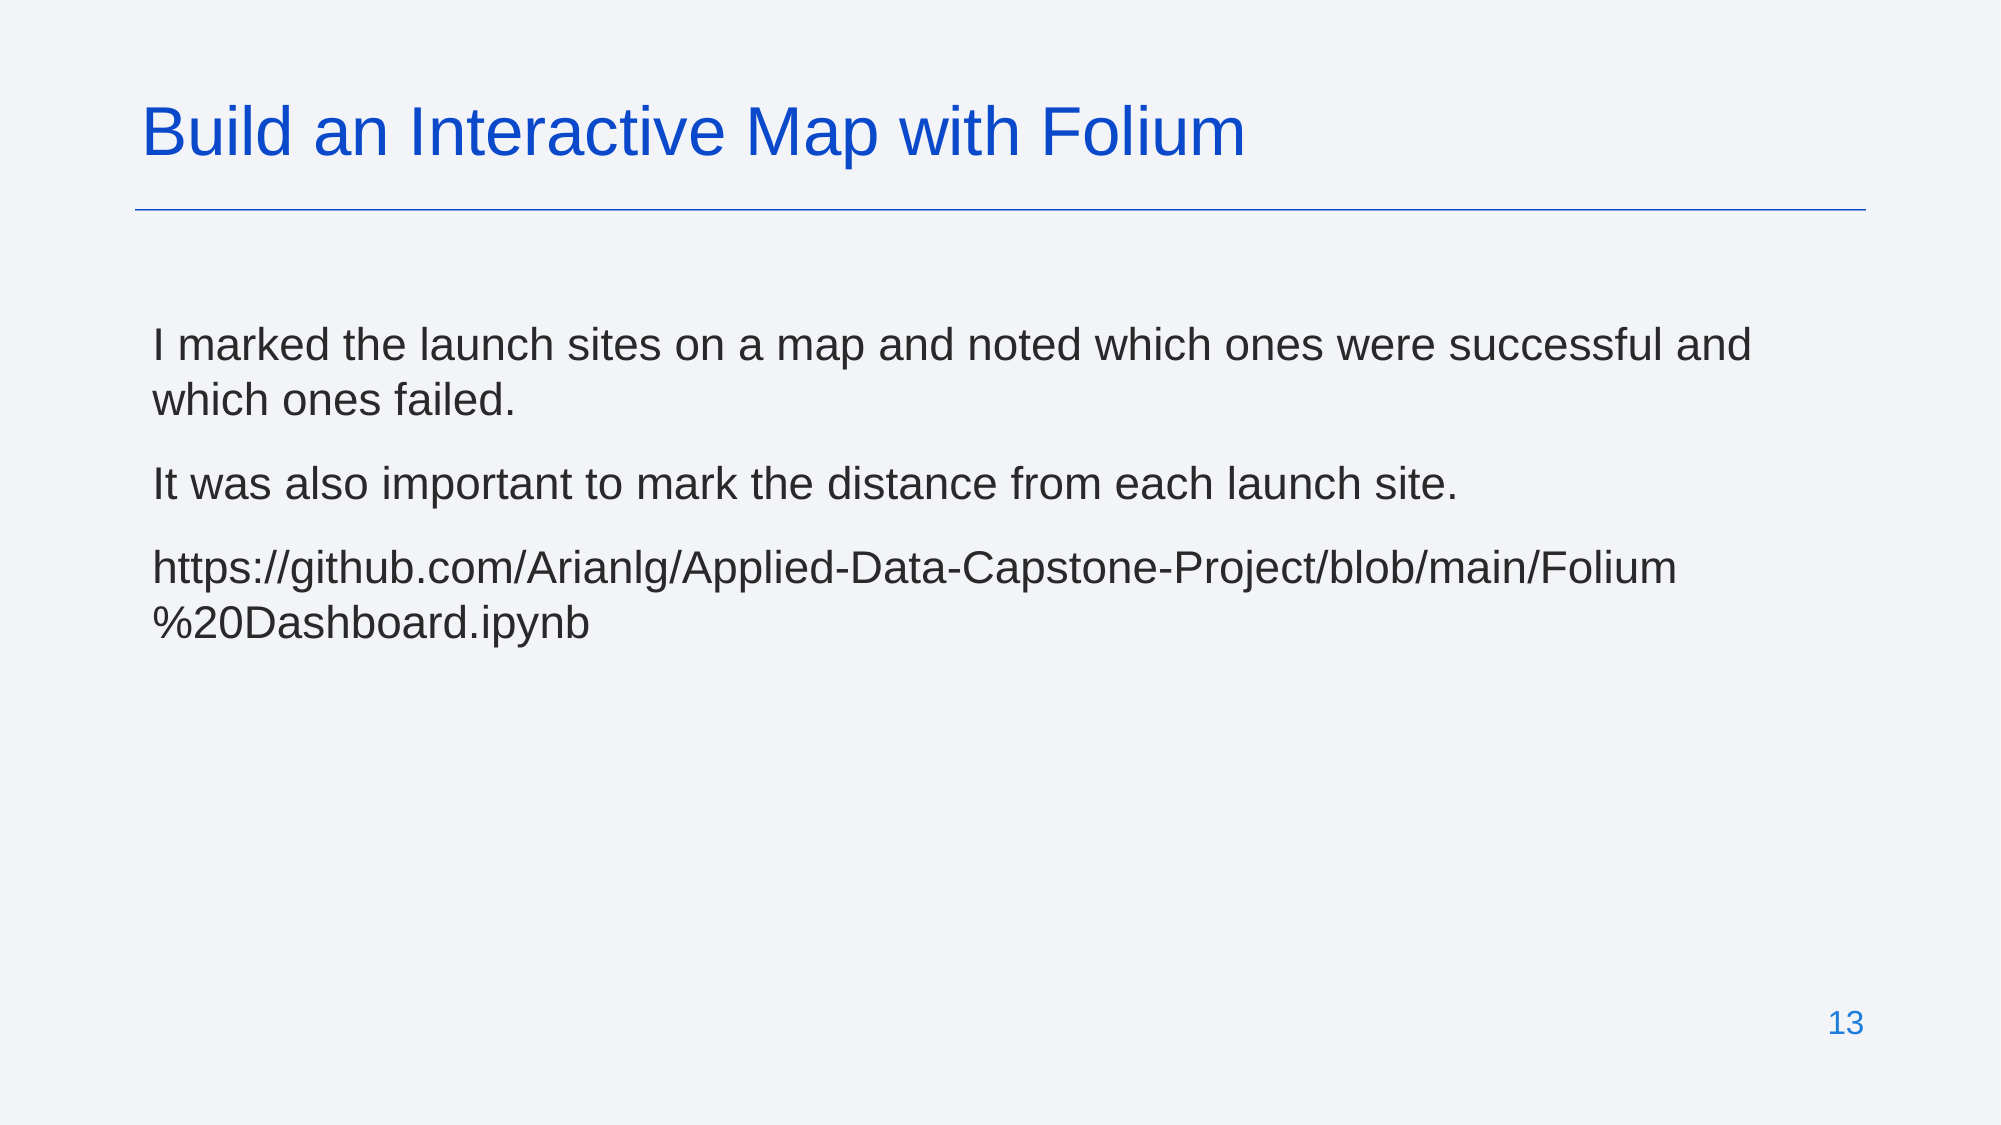

Build an Interactive Map with Folium
I marked the launch sites on a map and noted which ones were successful and which ones failed.
It was also important to mark the distance from each launch site.
https://github.com/Arianlg/Applied-Data-Capstone-Project/blob/main/Folium%20Dashboard.ipynb

13